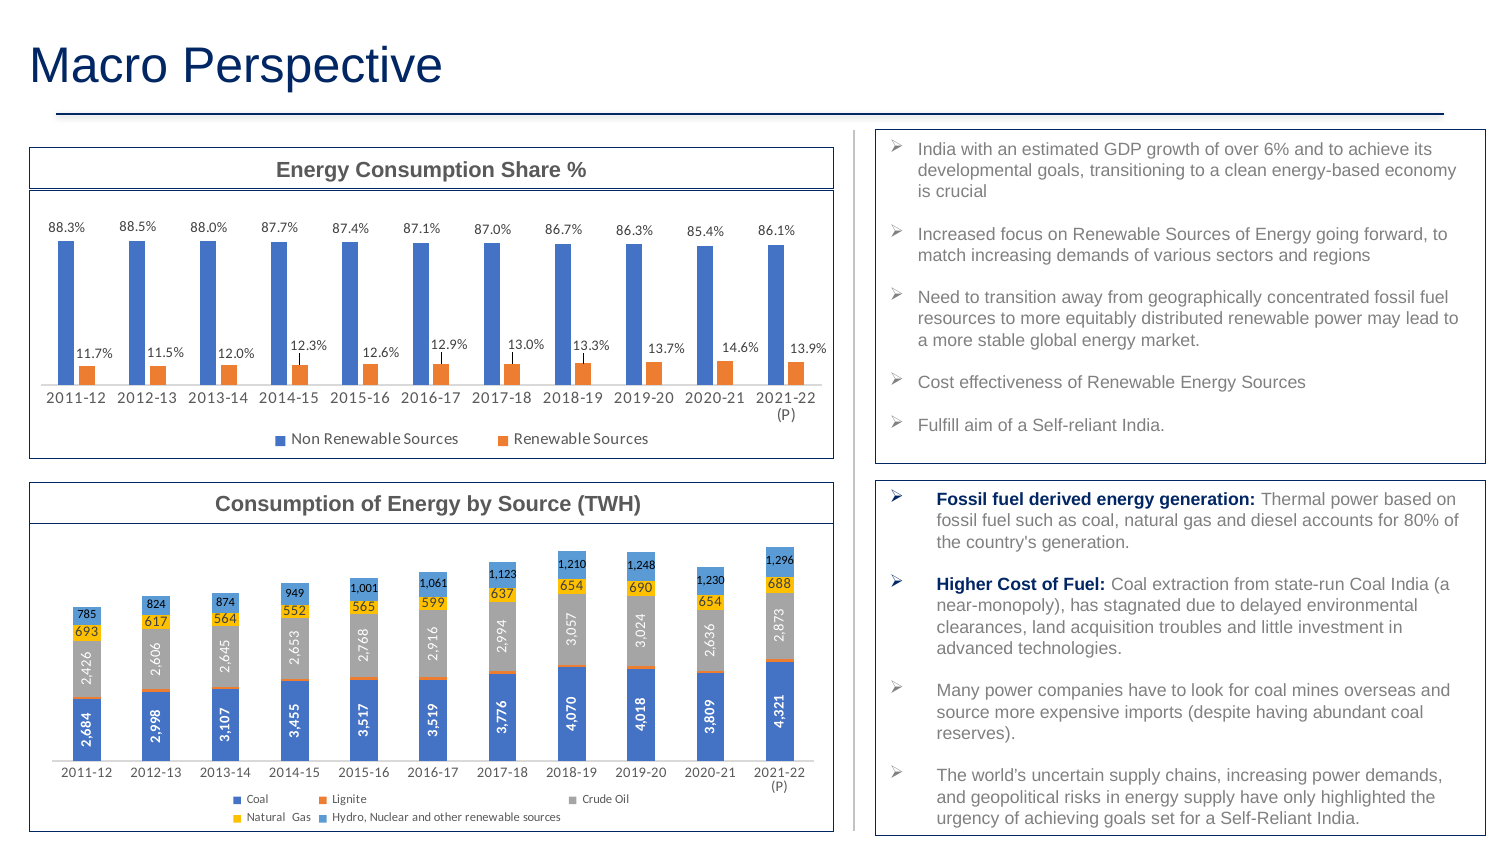

# Macro Perspective
India with an estimated GDP growth of over 6% and to achieve its developmental goals, transitioning to a clean energy-based economy is crucial

Increased focus on Renewable Sources of Energy going forward, to match increasing demands of various sectors and regions

Need to transition away from geographically concentrated fossil fuel resources to more equitably distributed renewable power may lead to a more stable global energy market.

Cost effectiveness of Renewable Energy Sources

Fulfill aim of a Self-reliant India.

Energy Consumption Share %

### Chart

| Category | Non Renewable Sources | Renewable Sources |
|---|---|---|
| 2011-12 | 0.8828127309187359 | 0.11718726908126403 |
| 2012-13 | 0.8850041963854962 | 0.11499580361450372 |
| 2013-14 | 0.8803437095398491 | 0.11965629046015096 |
| 2014-15 | 0.8773510938718212 | 0.12264890612817883 |
| 2015-16 | 0.8742627801305083 | 0.12573721986949168 |
| 2016-17 | 0.8707432459815376 | 0.12925675401846234 |
| 2017-18 | 0.8701769748822545 | 0.12982302511774546 |
| 2018-19 | 0.8672185286713696 | 0.13278147132863044 |
| 2019-20 | 0.8627188862897427 | 0.13728111371025725 |
| 2020-21 | 0.8540972991353843 | 0.1459027008646158 |
| 2021-22 (P) | 0.8607307520160764 | 0.13926924798392365 |
Fossil fuel derived energy generation: Thermal power based on fossil fuel such as coal, natural gas and diesel accounts for 80% of the country's generation.

Higher Cost of Fuel: Coal extraction from state-run Coal India (a near-monopoly), has stagnated due to delayed environmental clearances, land acquisition troubles and little investment in advanced technologies.

Many power companies have to look for coal mines overseas and source more expensive imports (despite having abundant coal reserves).

The world’s uncertain supply chains, increasing power demands, and geopolitical risks in energy supply have only highlighted the urgency of achieving goals set for a Self-Reliant India.
Consumption of Energy by Source (TWH)

### Chart

| Category | Coal  | Lignite | Crude Oil | Natural  Gas | Hydro, Nuclear and other renewable sources |
|---|---|---|---|---|---|
| 2011-12 | 2684.4769649161362 | 111.0626057270712 | 2426.1722543027604 | 693.4768325727019 | 785.2002815519999 |
| 2012-13 | 2998.2412920856736 | 122.80762078644 | 2605.535514014859 | 617.2615951724912 | 824.3075844079198 |
| 2013-14 | 3107.315082763462 | 116.40114286835997 | 2644.580824532344 | 563.543400652124 | 874.2155601685319 |
| 2014-15 | 3455.2606775170625 | 124.49409427811999 | 2653.4357104600317 | 551.9754888503517 | 948.5292604830573 |
| 2015-16 | 3516.6068712215756 | 111.93039710268 | 2767.8143324516877 | 565.0775961071776 | 1001.198693834052 |
| 2016-17 | 3518.6779536373256 | 114.43359046139997 | 2916.3565783025724 | 599.2879653103739 | 1061.1911277310383 |
| 2017-18 | 3776.201864126016 | 122.81822753795997 | 2994.479242897233 | 636.6595396321391 | 1123.4358445272542 |
| 2018-19 | 4069.8428949549134 | 121.47647347067995 | 3057.118555236121 | 654.1572438886163 | 1209.9813126334784 |
| 2019-20 | 4017.5682847335997 | 112.07889162395998 | 3023.613085780343 | 690.1771435952 | 1248.0958044241822 |
| 2020-21 | 3809.1424617848006 | 102.06876987695998 | 2635.980592101161 | 654.3590508027777 | 1230.217826559968 |
| 2021-22 (P) | 4321.0070650022 | 130.12627933523996 | 2872.8696678484807 | 687.6306837856985 | 1296.3103704 |